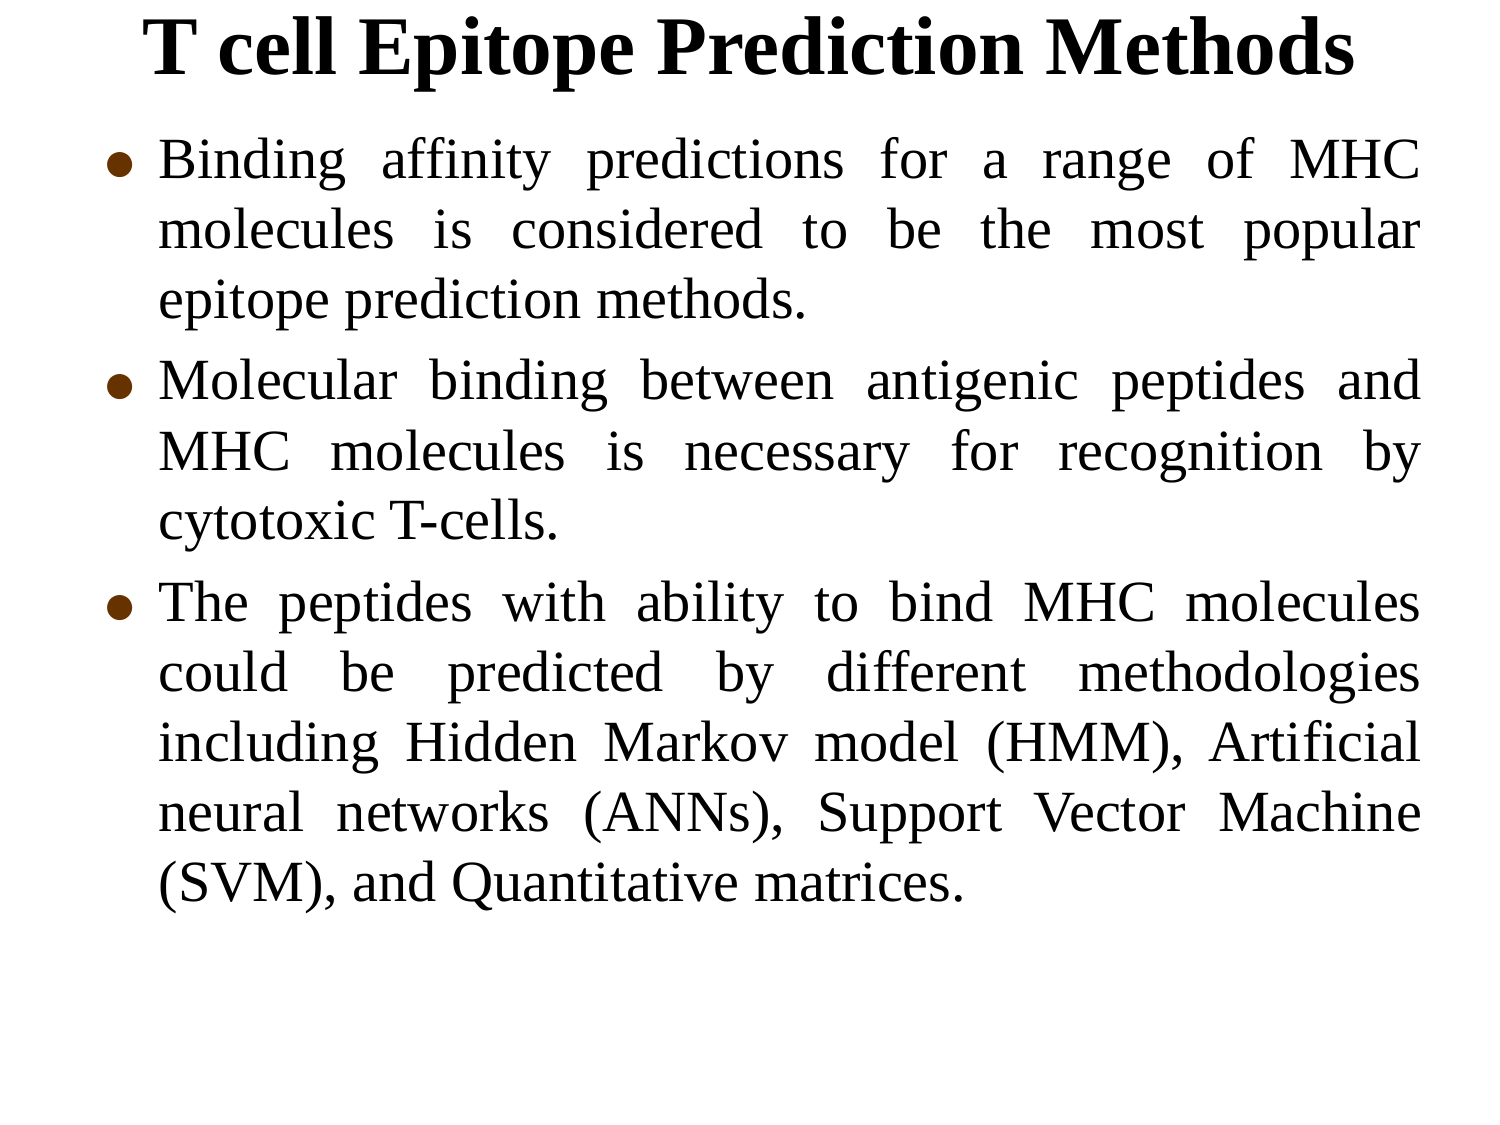

# T cell Epitope Prediction Methods
Binding affinity predictions for a range of MHC molecules is considered to be the most popular epitope prediction methods.
Molecular binding between antigenic peptides and MHC molecules is necessary for recognition by cytotoxic T-cells.
The peptides with ability to bind MHC molecules could be predicted by different methodologies including Hidden Markov model (HMM), Artificial neural networks (ANNs), Support Vector Machine (SVM), and Quantitative matrices.